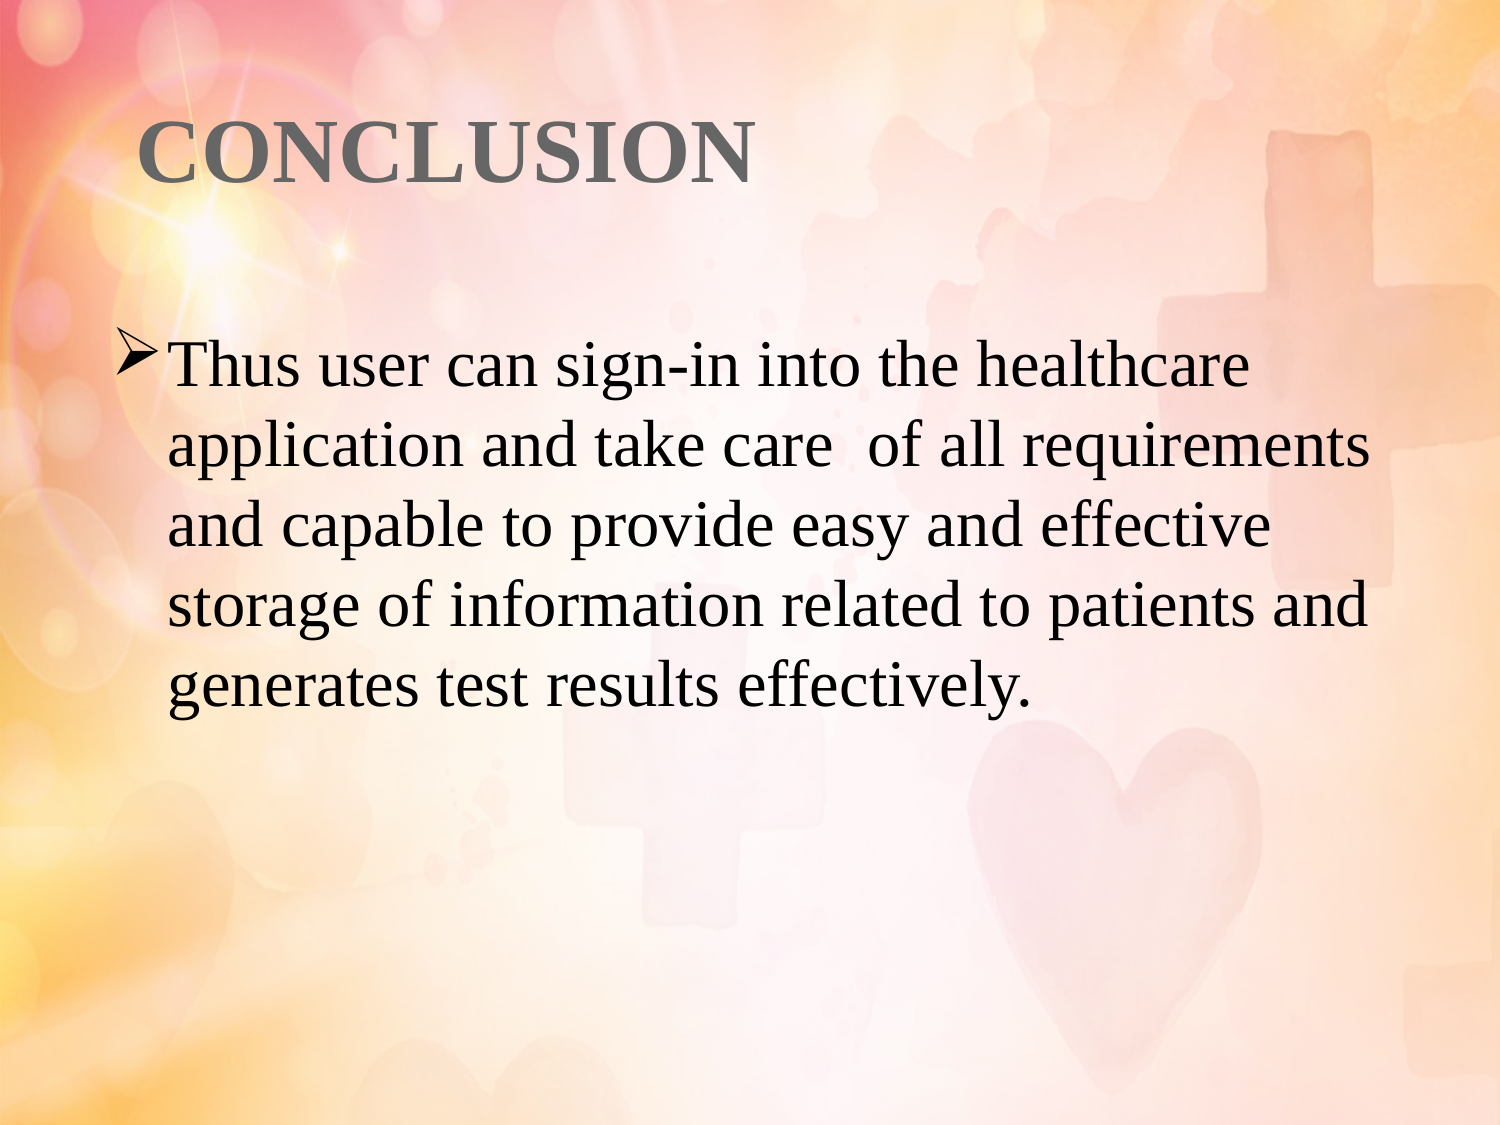

CONCLUSION
Thus user can sign-in into the healthcare application and take care  of all requirements and capable to provide easy and effective storage of information related to patients and generates test results effectively.